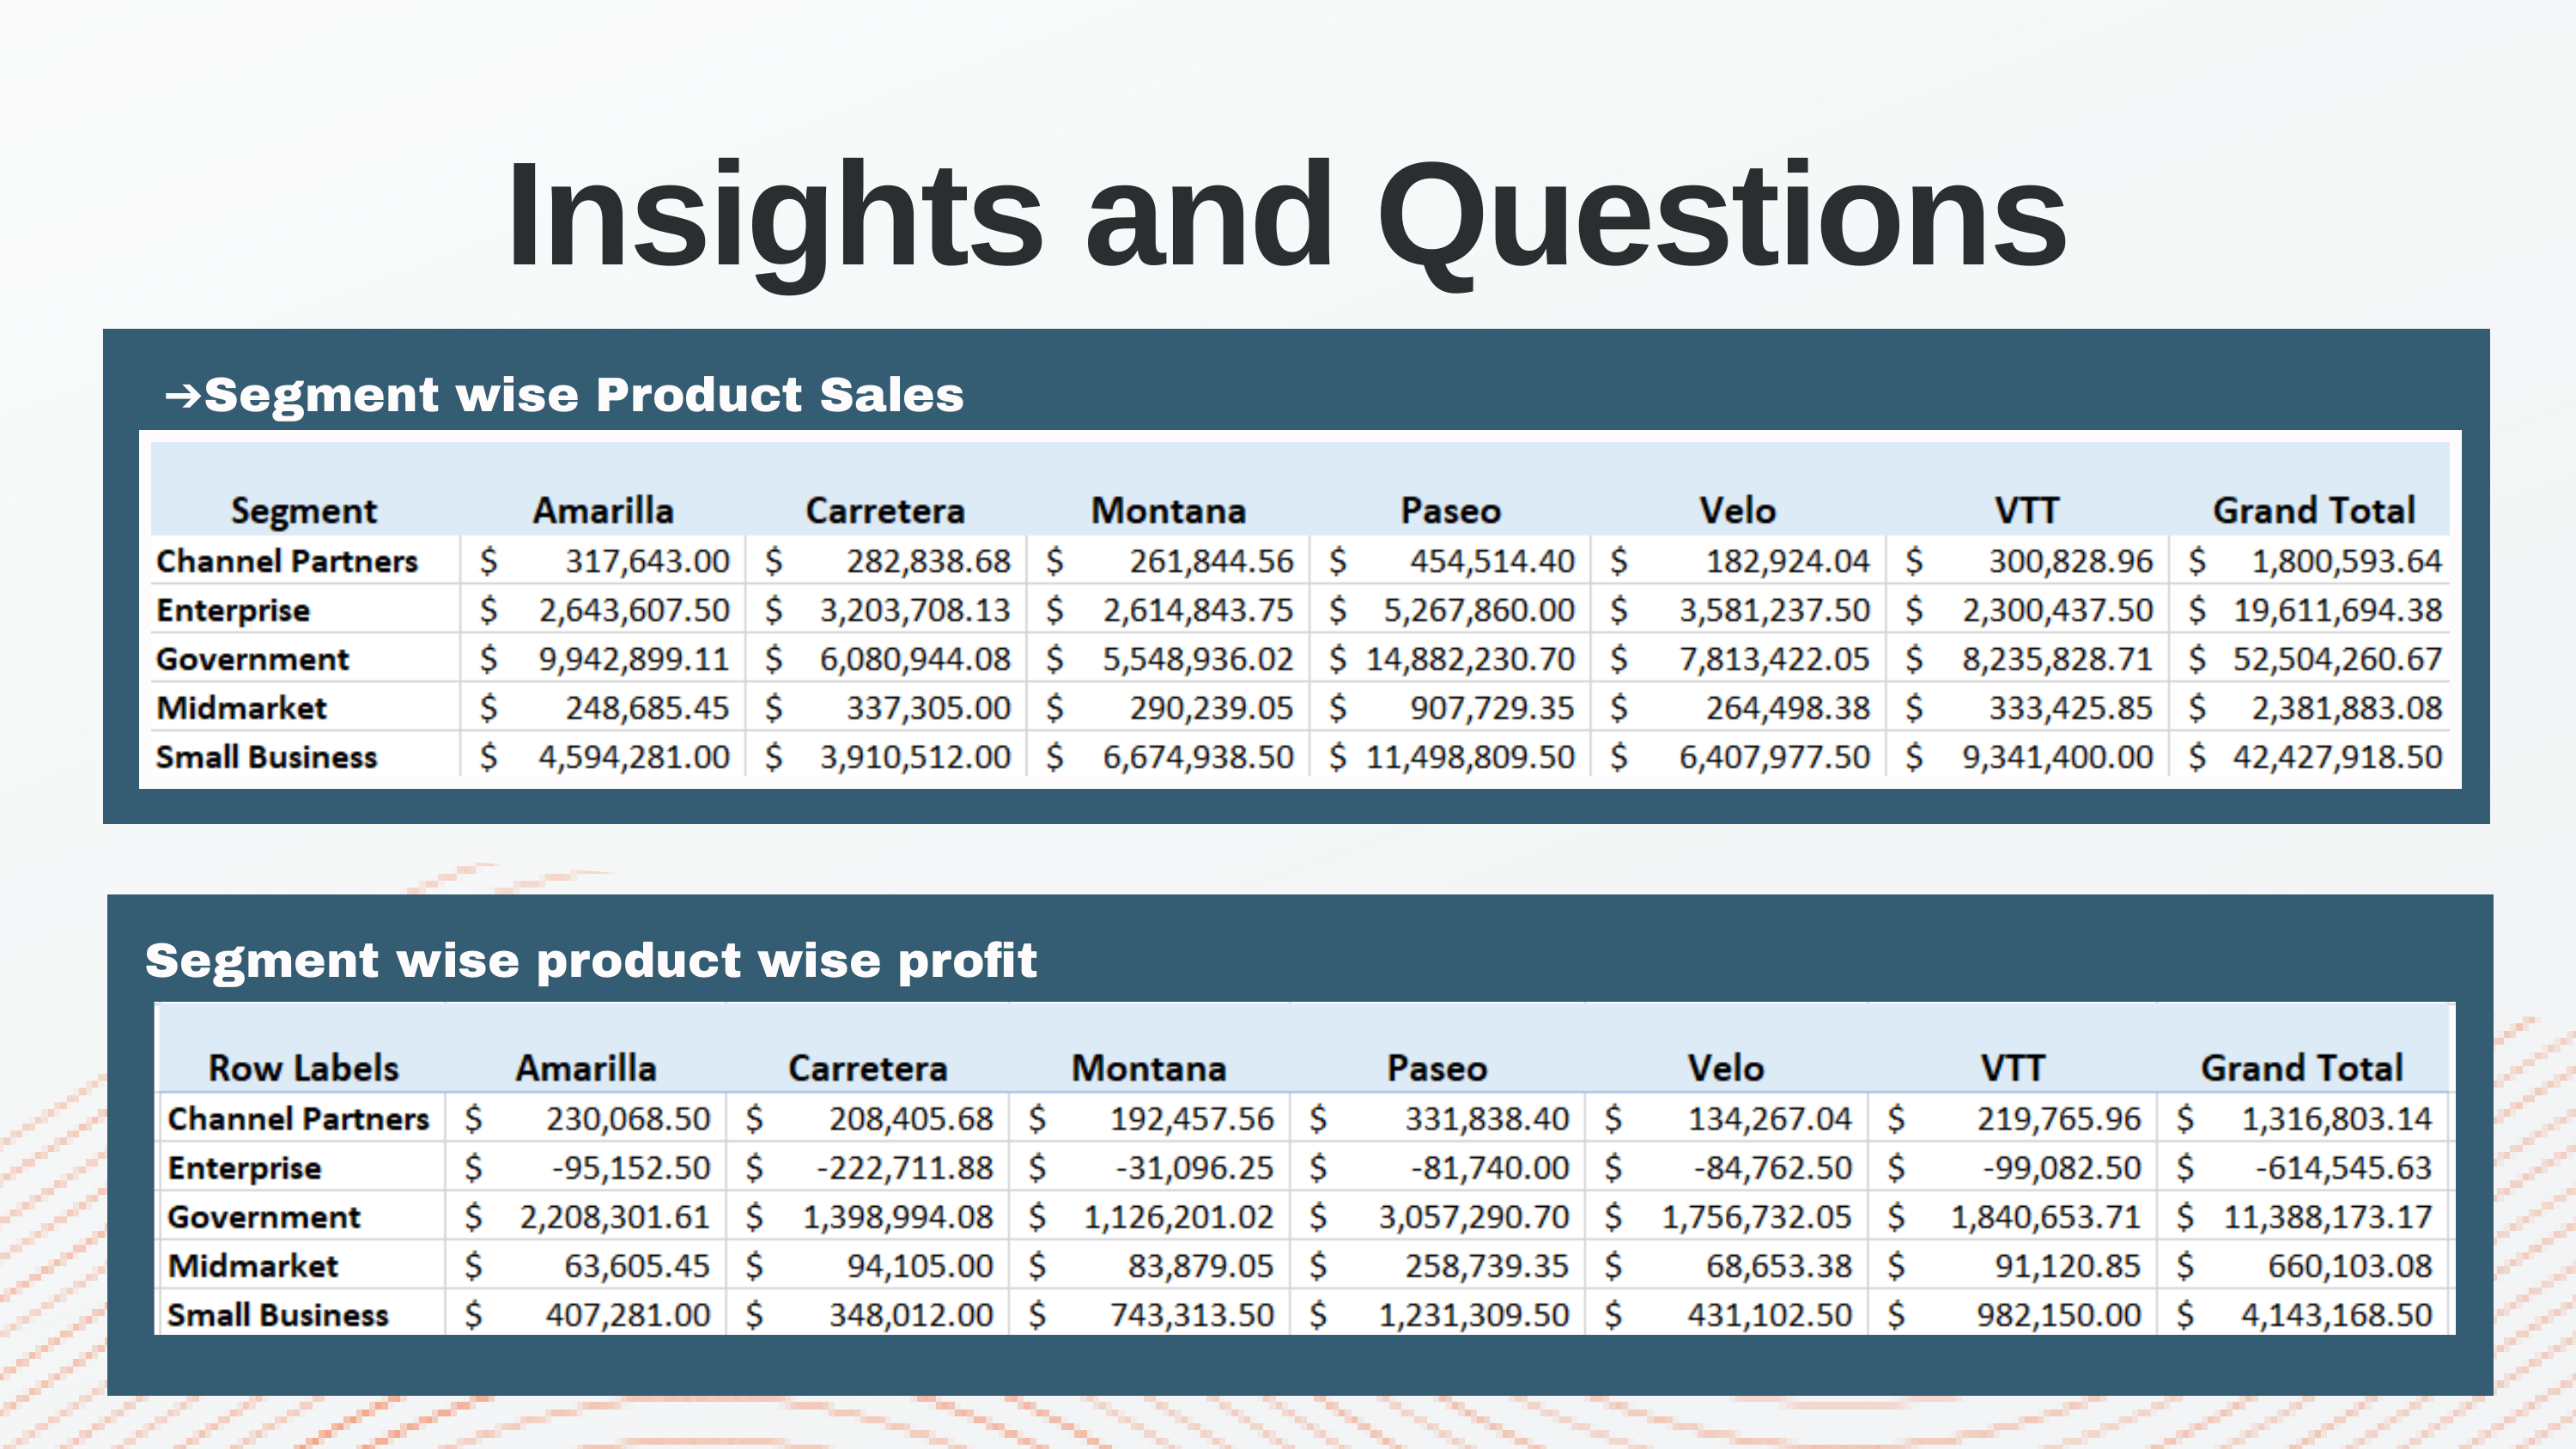

Insights and Questions

➔Segment wise Product Sales

Segment wise product wise profit